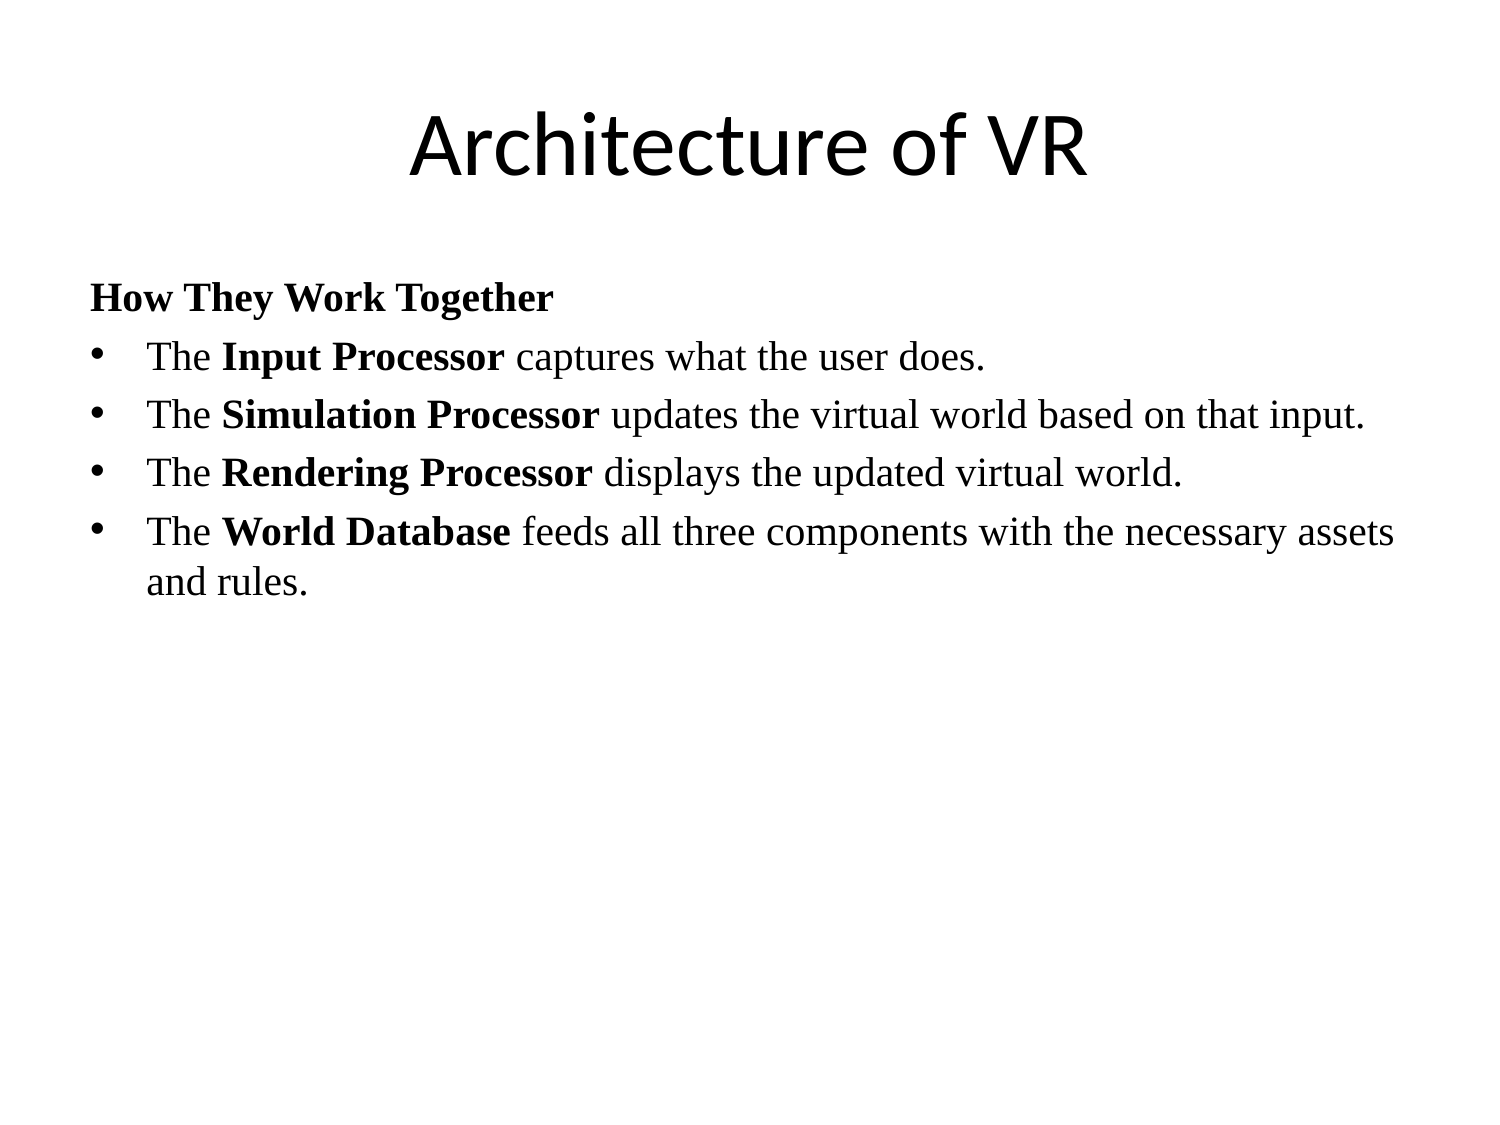

# Architecture of VR
How They Work Together
The Input Processor captures what the user does.
The Simulation Processor updates the virtual world based on that input.
The Rendering Processor displays the updated virtual world.
The World Database feeds all three components with the necessary assets and rules.